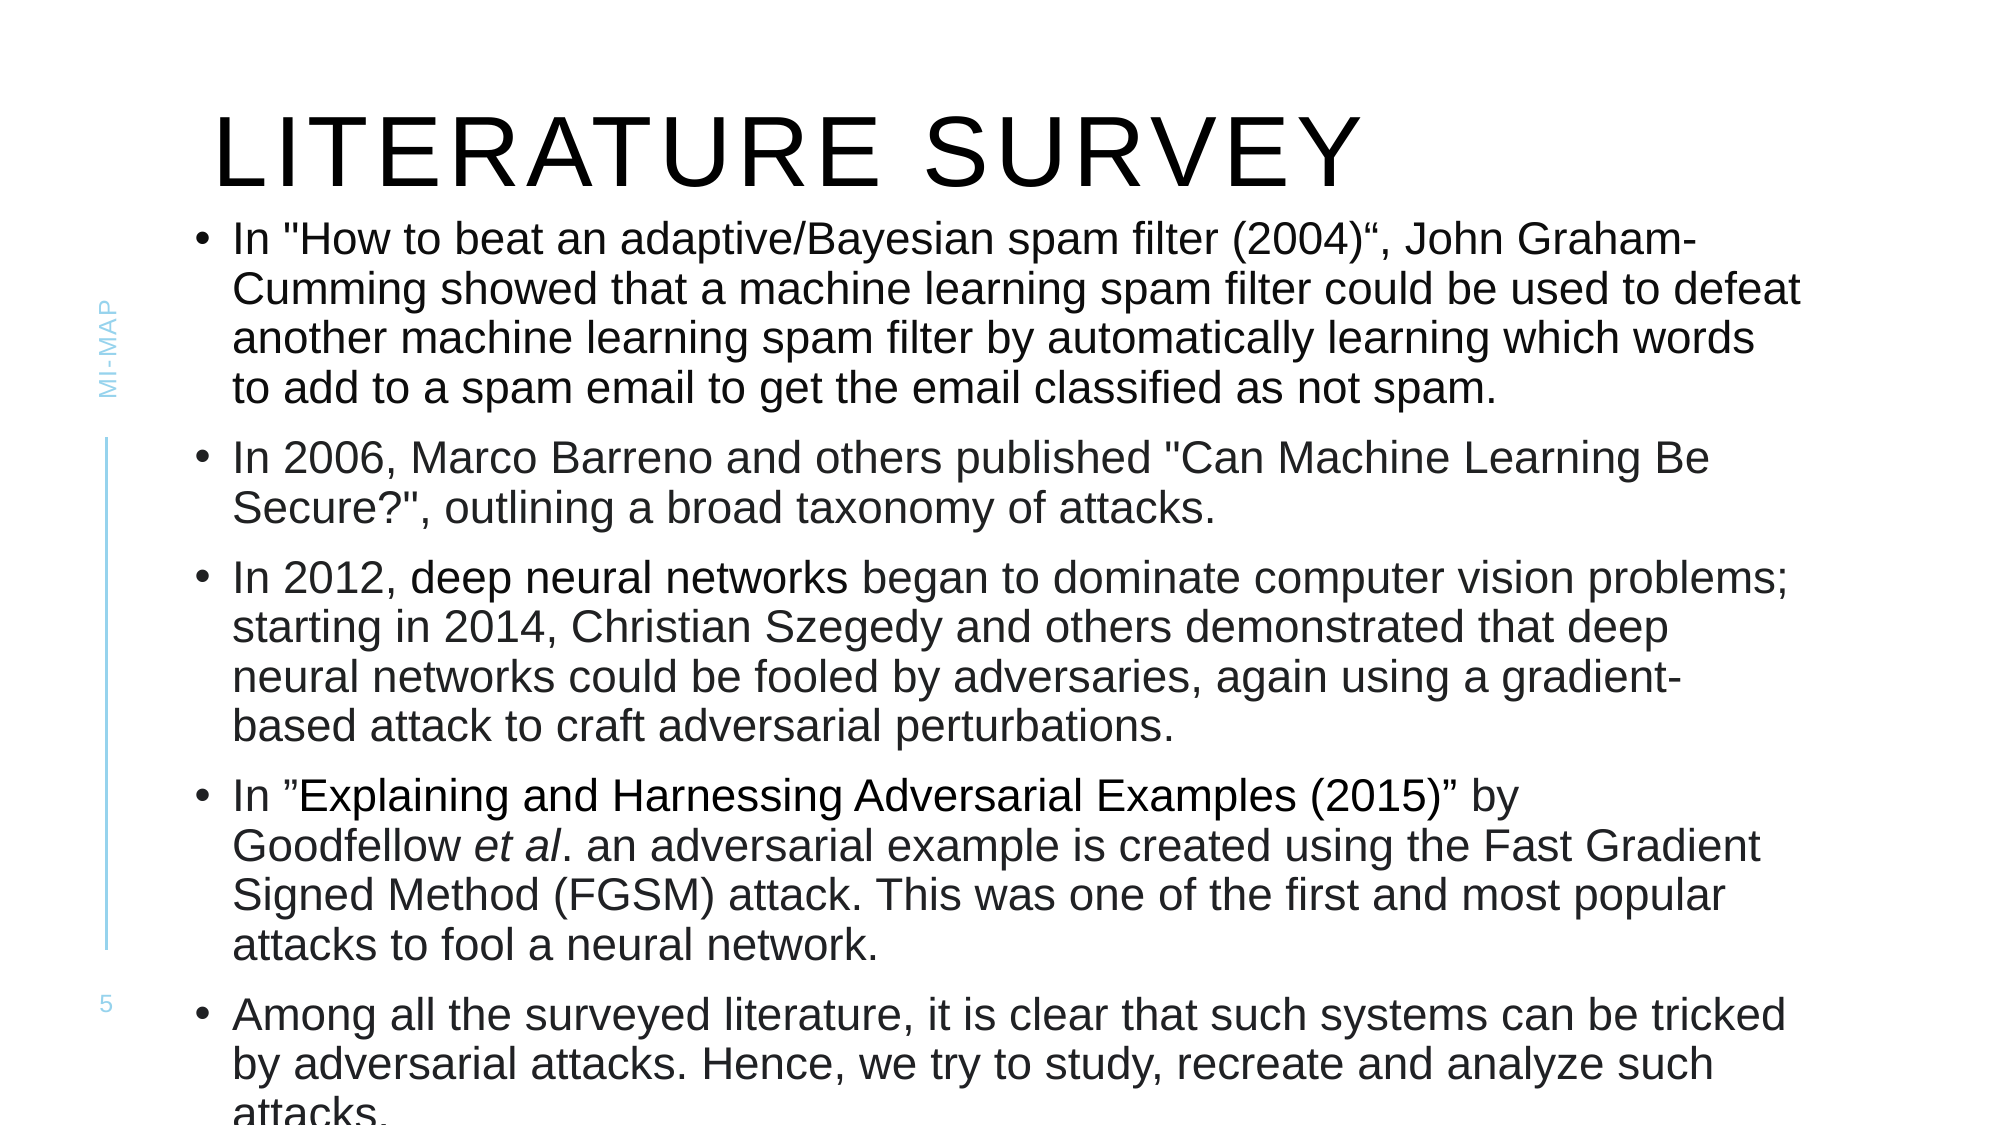

# Literature survey
In "How to beat an adaptive/Bayesian spam filter (2004)“, John Graham-Cumming showed that a machine learning spam filter could be used to defeat another machine learning spam filter by automatically learning which words to add to a spam email to get the email classified as not spam.
In 2006, Marco Barreno and others published "Can Machine Learning Be Secure?", outlining a broad taxonomy of attacks.
In 2012, deep neural networks began to dominate computer vision problems; starting in 2014, Christian Szegedy and others demonstrated that deep neural networks could be fooled by adversaries, again using a gradient-based attack to craft adversarial perturbations.
In ”Explaining and Harnessing Adversarial Examples (2015)” by Goodfellow et al. an adversarial example is created using the Fast Gradient Signed Method (FGSM) attack. This was one of the first and most popular attacks to fool a neural network.
Among all the surveyed literature, it is clear that such systems can be tricked by adversarial attacks. Hence, we try to study, recreate and analyze such attacks.
Mi-map
5